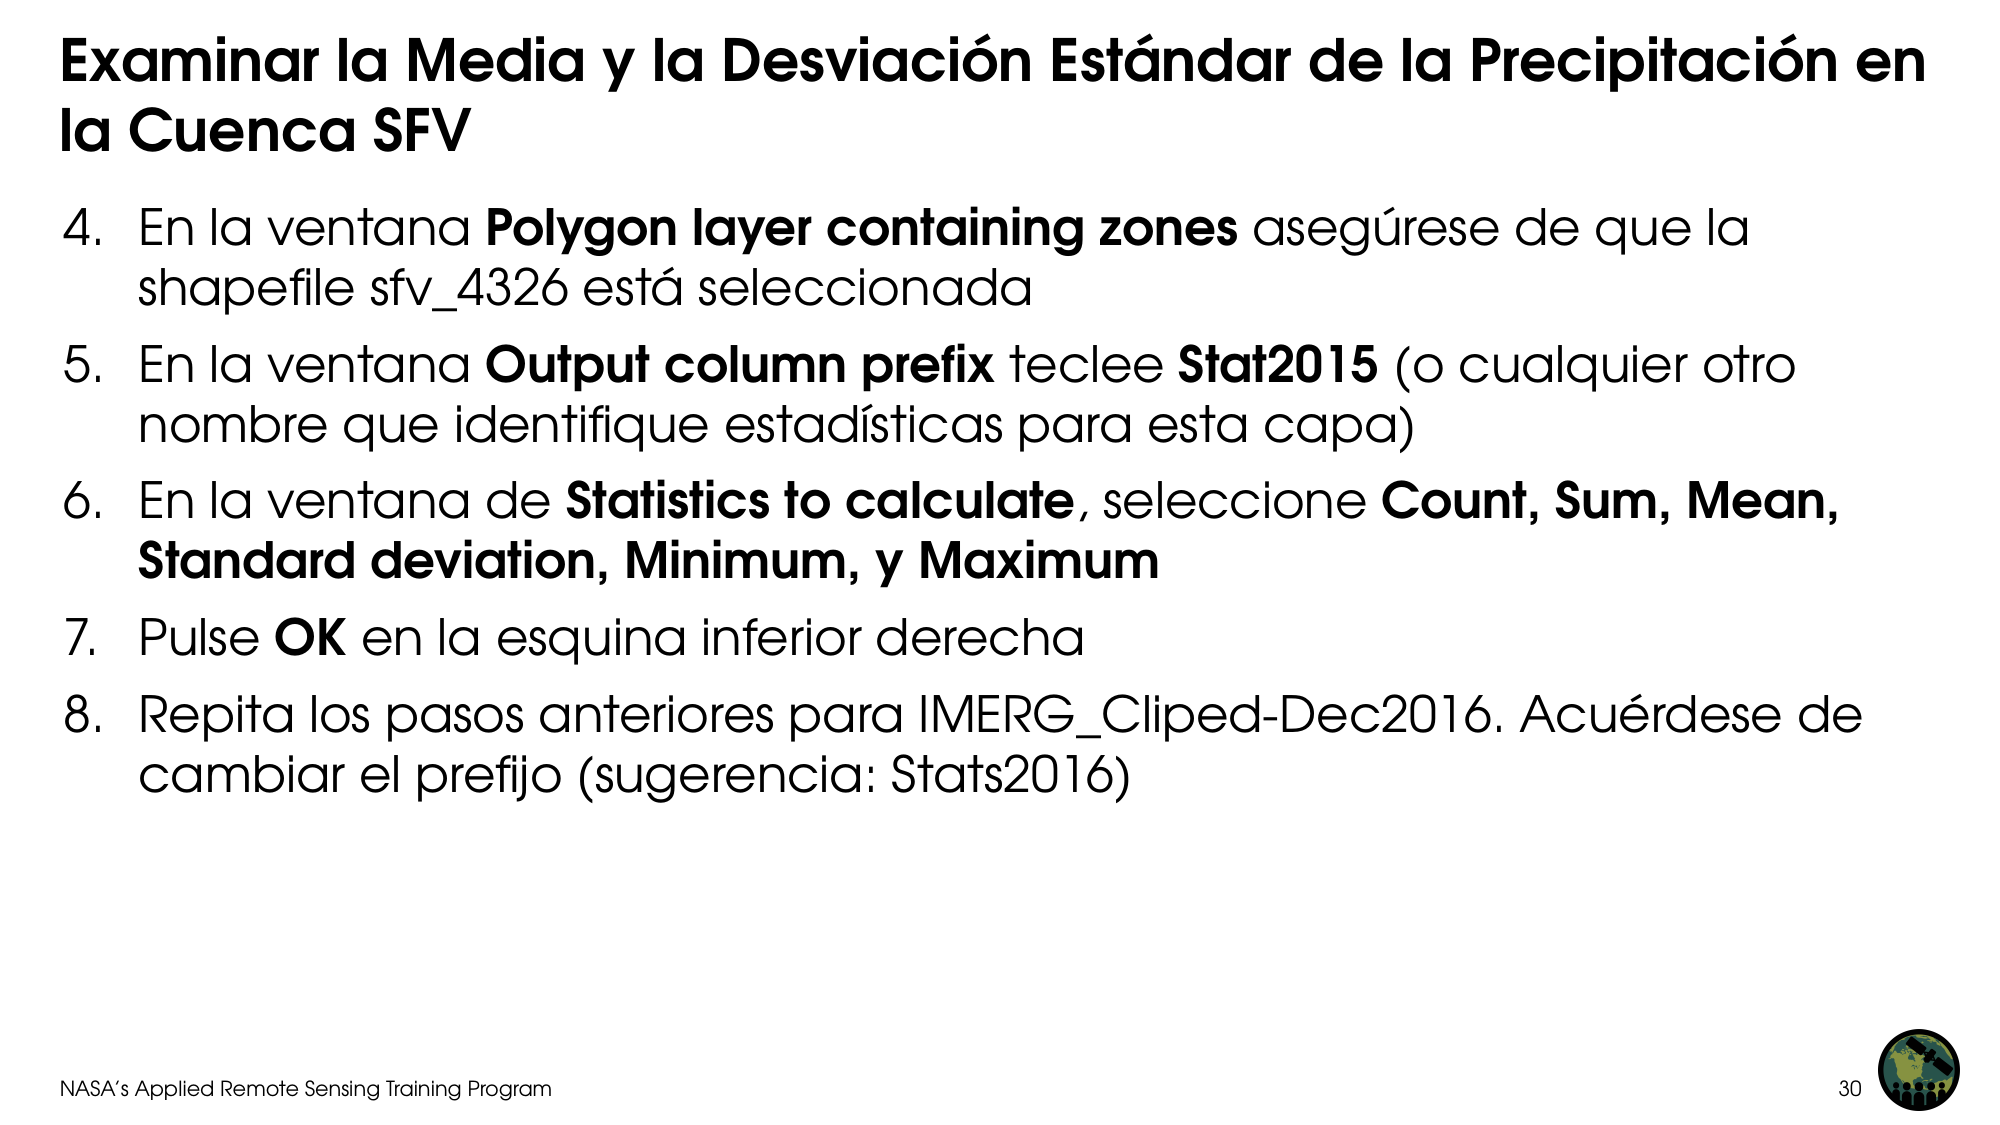

# Examinar la Media y la Desviación Estándar de la Precipitación en la Cuenca SFV
En la ventana Polygon layer containing zones asegúrese de que la shapefile sfv_4326 está seleccionada
En la ventana Output column prefix teclee Stat2015 (o cualquier otro nombre que identifique estadísticas para esta capa)
En la ventana de Statistics to calculate, seleccione Count, Sum, Mean, Standard deviation, Minimum, y Maximum
Pulse OK en la esquina inferior derecha
Repita los pasos anteriores para IMERG_Cliped-Dec2016. Acuérdese de cambiar el prefijo (sugerencia: Stats2016)